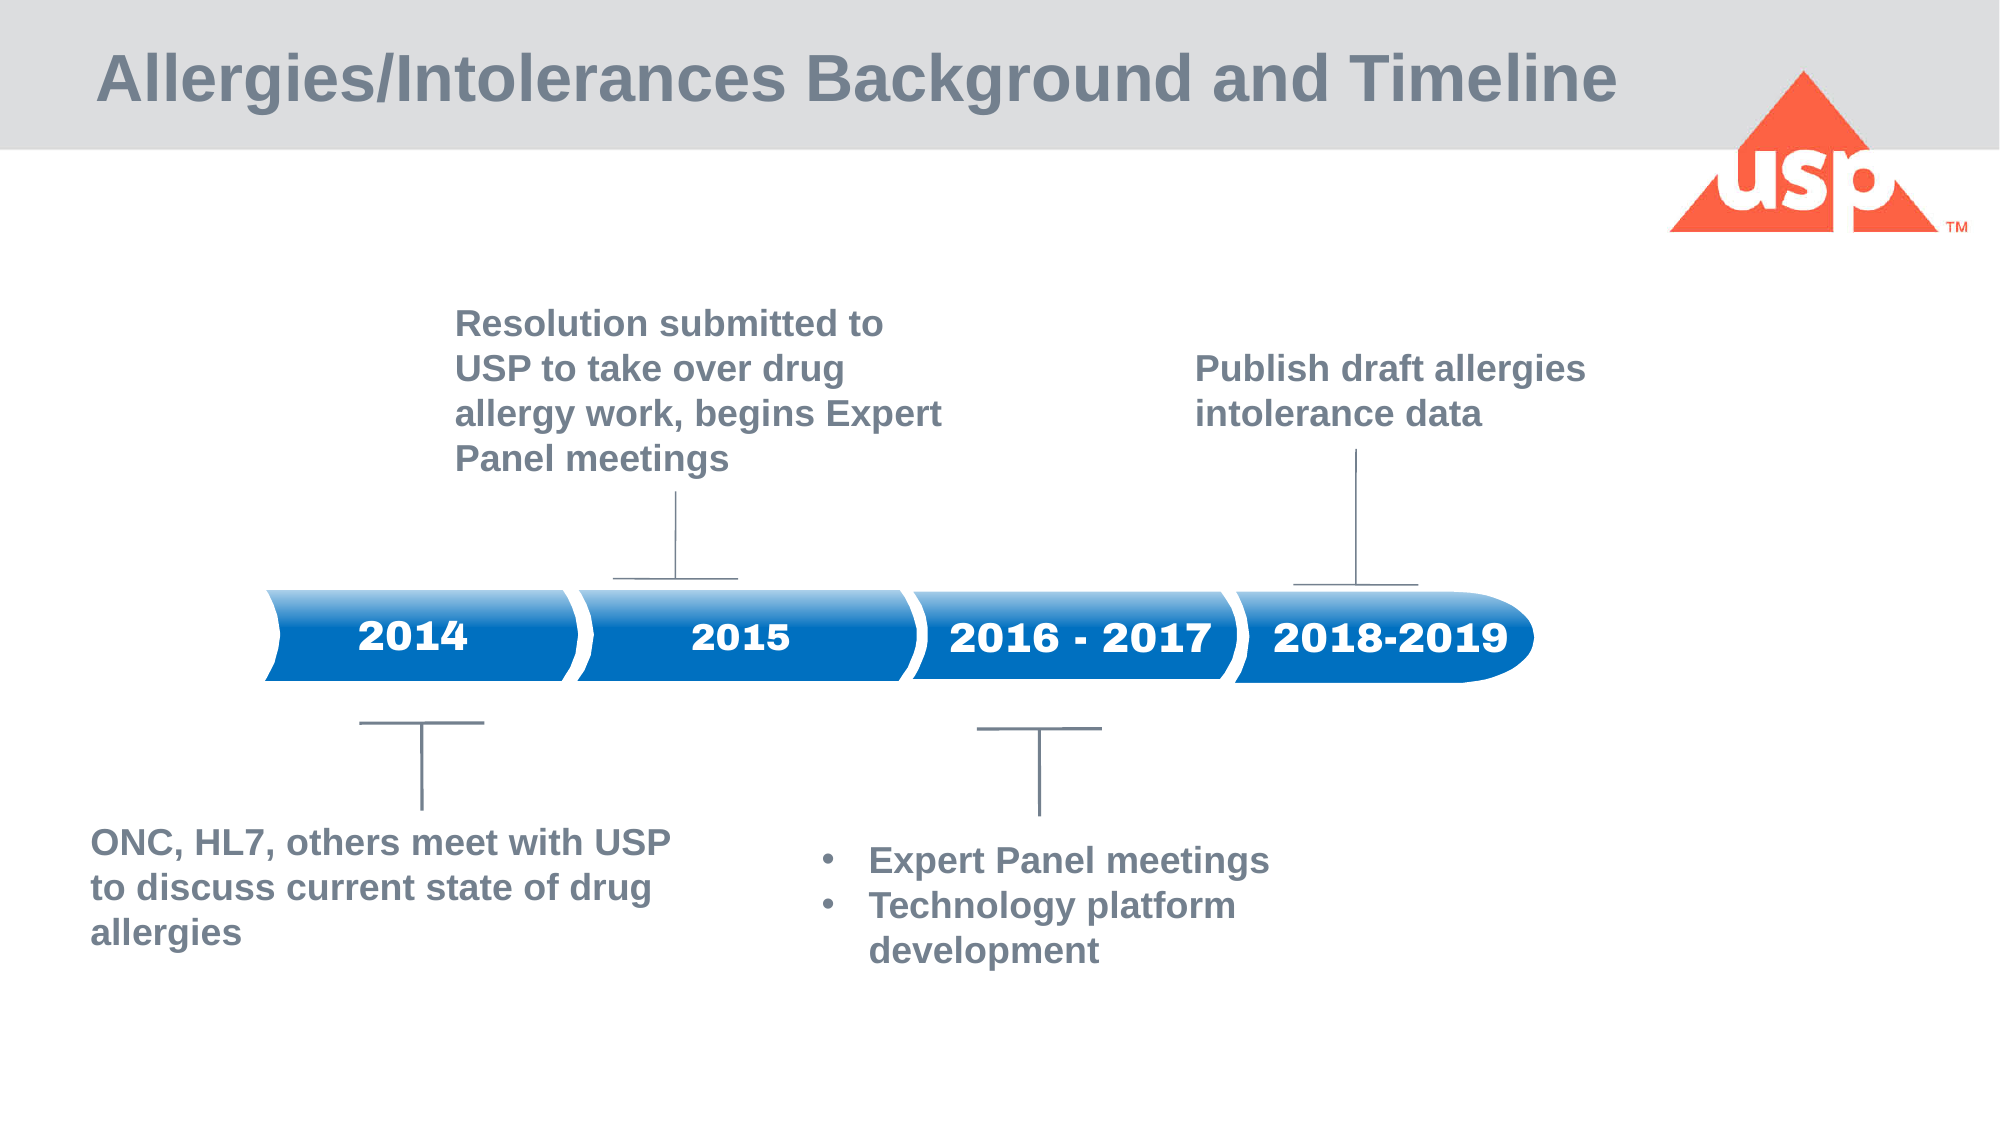

# Allergies/Intolerances Background and Timeline
Resolution submitted to USP to take over drug allergy work, begins Expert Panel meetings
Publish draft allergies intolerance data

2014
2016 - 2017
2018-2019
2015
ONC, HL7, others meet with USP to discuss current state of drug allergies
Expert Panel meetings
Technology platform development